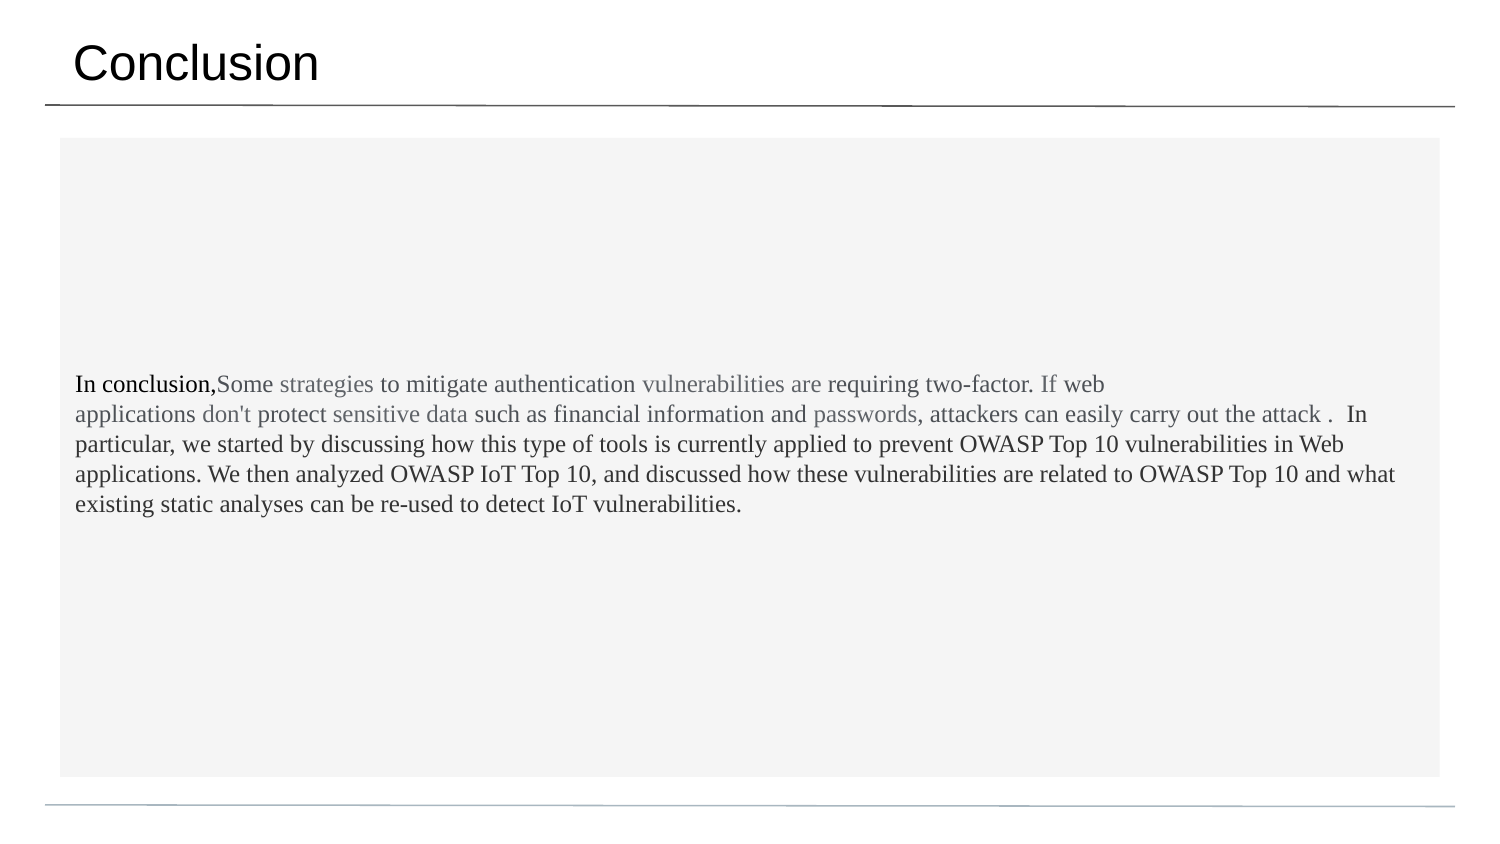

# Conclusion
In conclusion,Some strategies to mitigate authentication vulnerabilities are requiring two-factor. If web applications don't protect sensitive data such as financial information and passwords, attackers can easily carry out the attack .  In particular, we started by discussing how this type of tools is currently applied to prevent OWASP Top 10 vulnerabilities in Web applications. We then analyzed OWASP IoT Top 10, and discussed how these vulnerabilities are related to OWASP Top 10 and what existing static analyses can be re-used to detect IoT vulnerabilities.